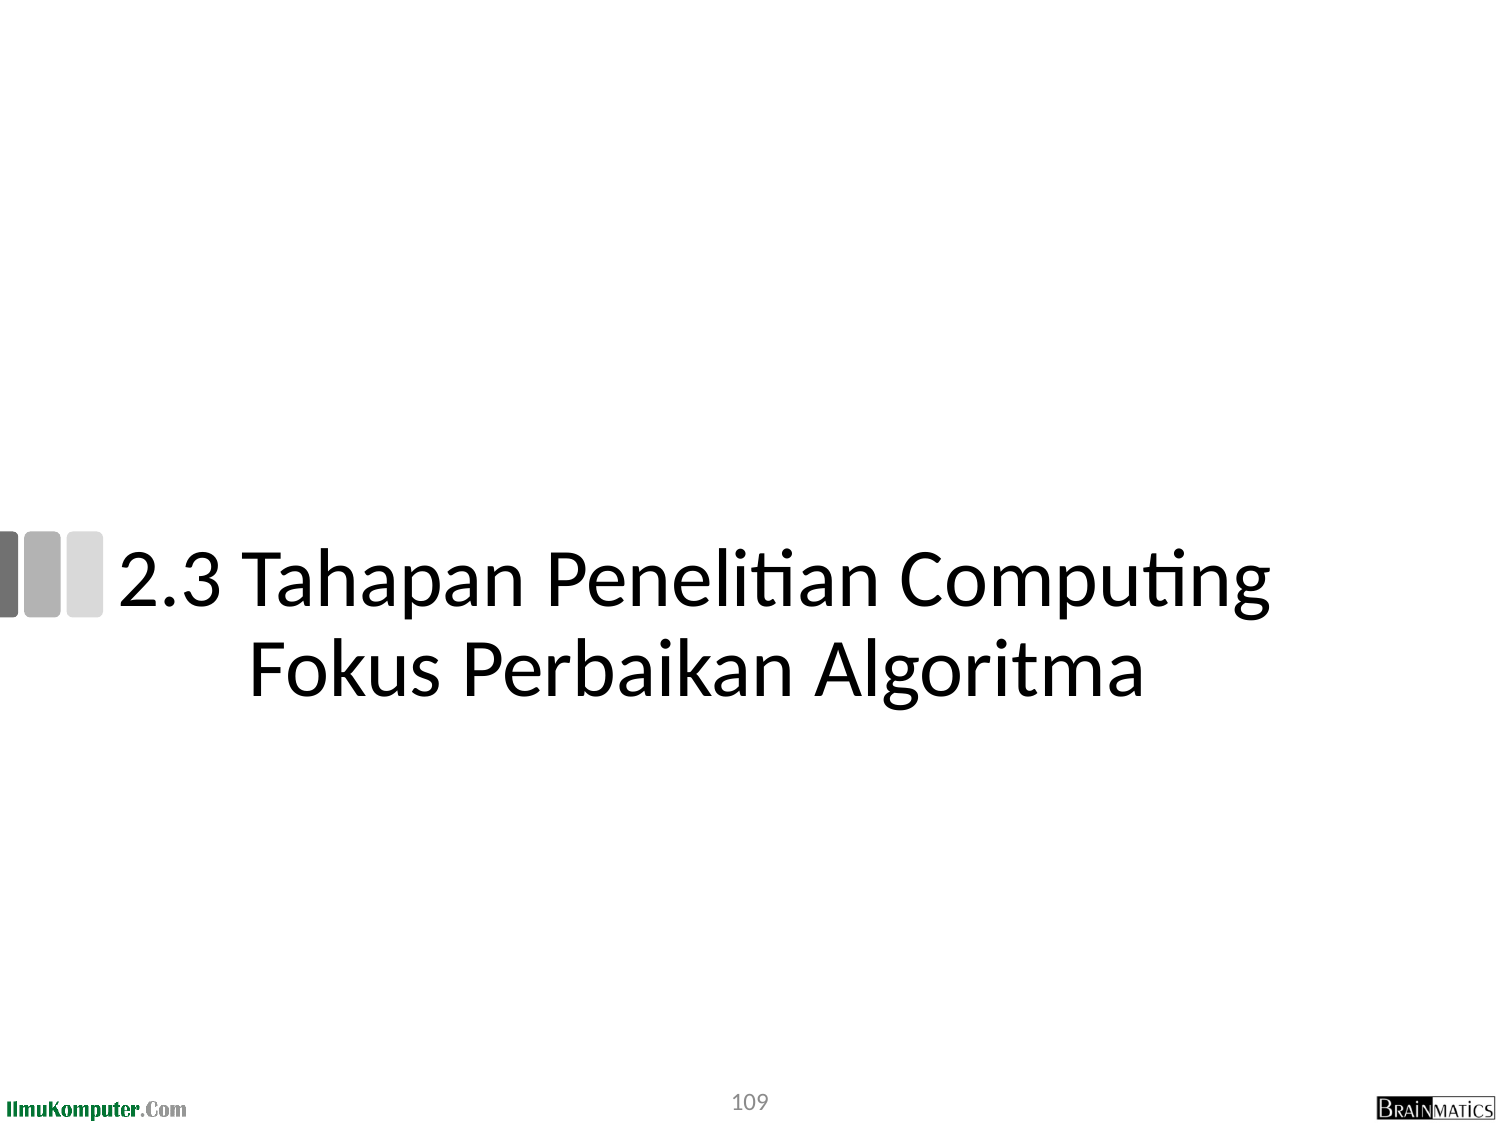

# 2.3 Tahapan Penelitian Computing Fokus Perbaikan Algoritma

109